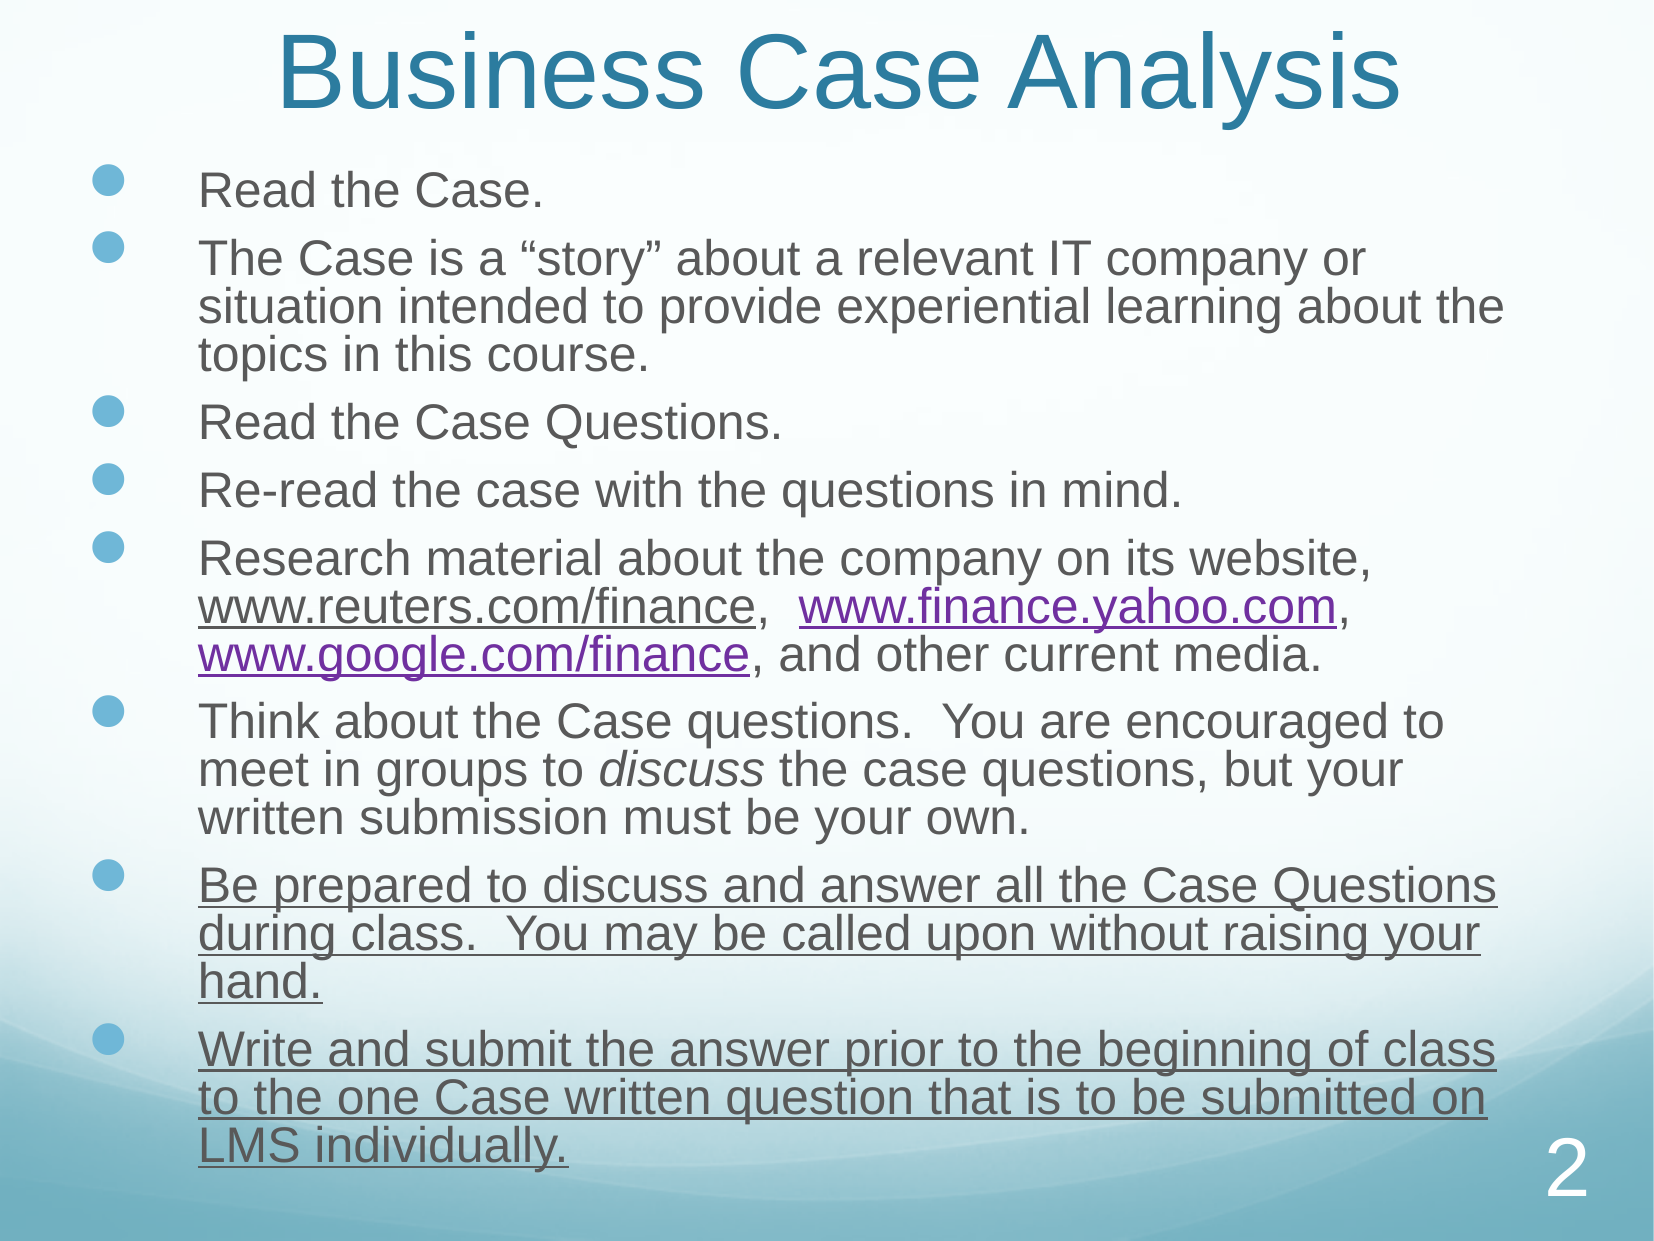

# Business Case Analysis
Read the Case.
The Case is a “story” about a relevant IT company or situation intended to provide experiential learning about the topics in this course.
Read the Case Questions.
Re-read the case with the questions in mind.
Research material about the company on its website, www.reuters.com/finance,  www.finance.yahoo.com, www.google.com/finance, and other current media.
Think about the Case questions.  You are encouraged to meet in groups to discuss the case questions, but your written submission must be your own.
Be prepared to discuss and answer all the Case Questions during class.  You may be called upon without raising your hand.
Write and submit the answer prior to the beginning of class to the one Case written question that is to be submitted on LMS individually.
2